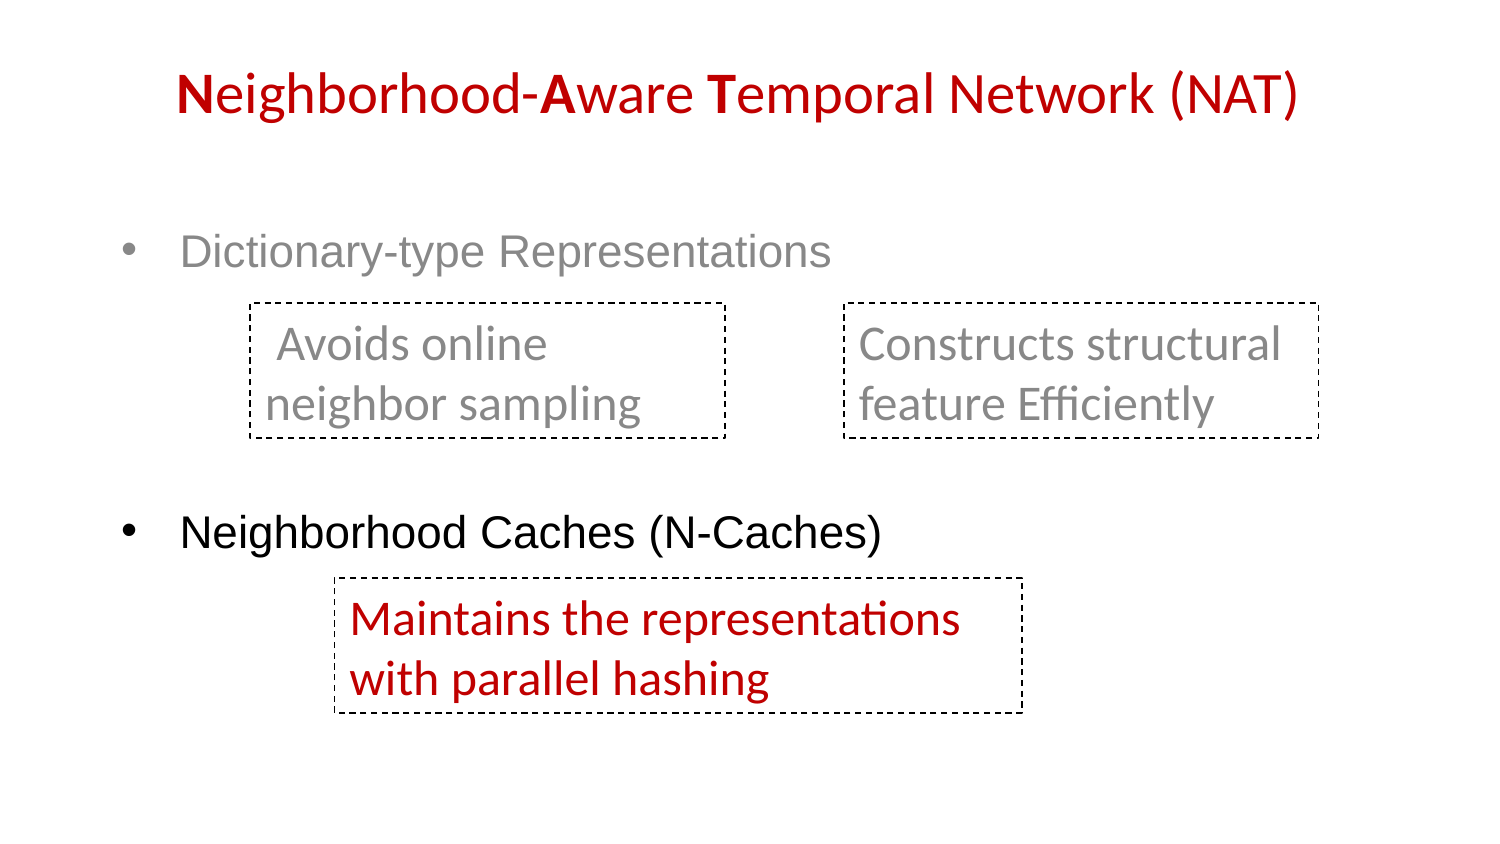

# Neighborhood-Aware Temporal Network (NAT)
Dictionary-type Representations
 Avoids online neighbor sampling
Constructs structural feature Efficiently
Neighborhood Caches (N-Caches)
Maintains the representations with parallel hashing